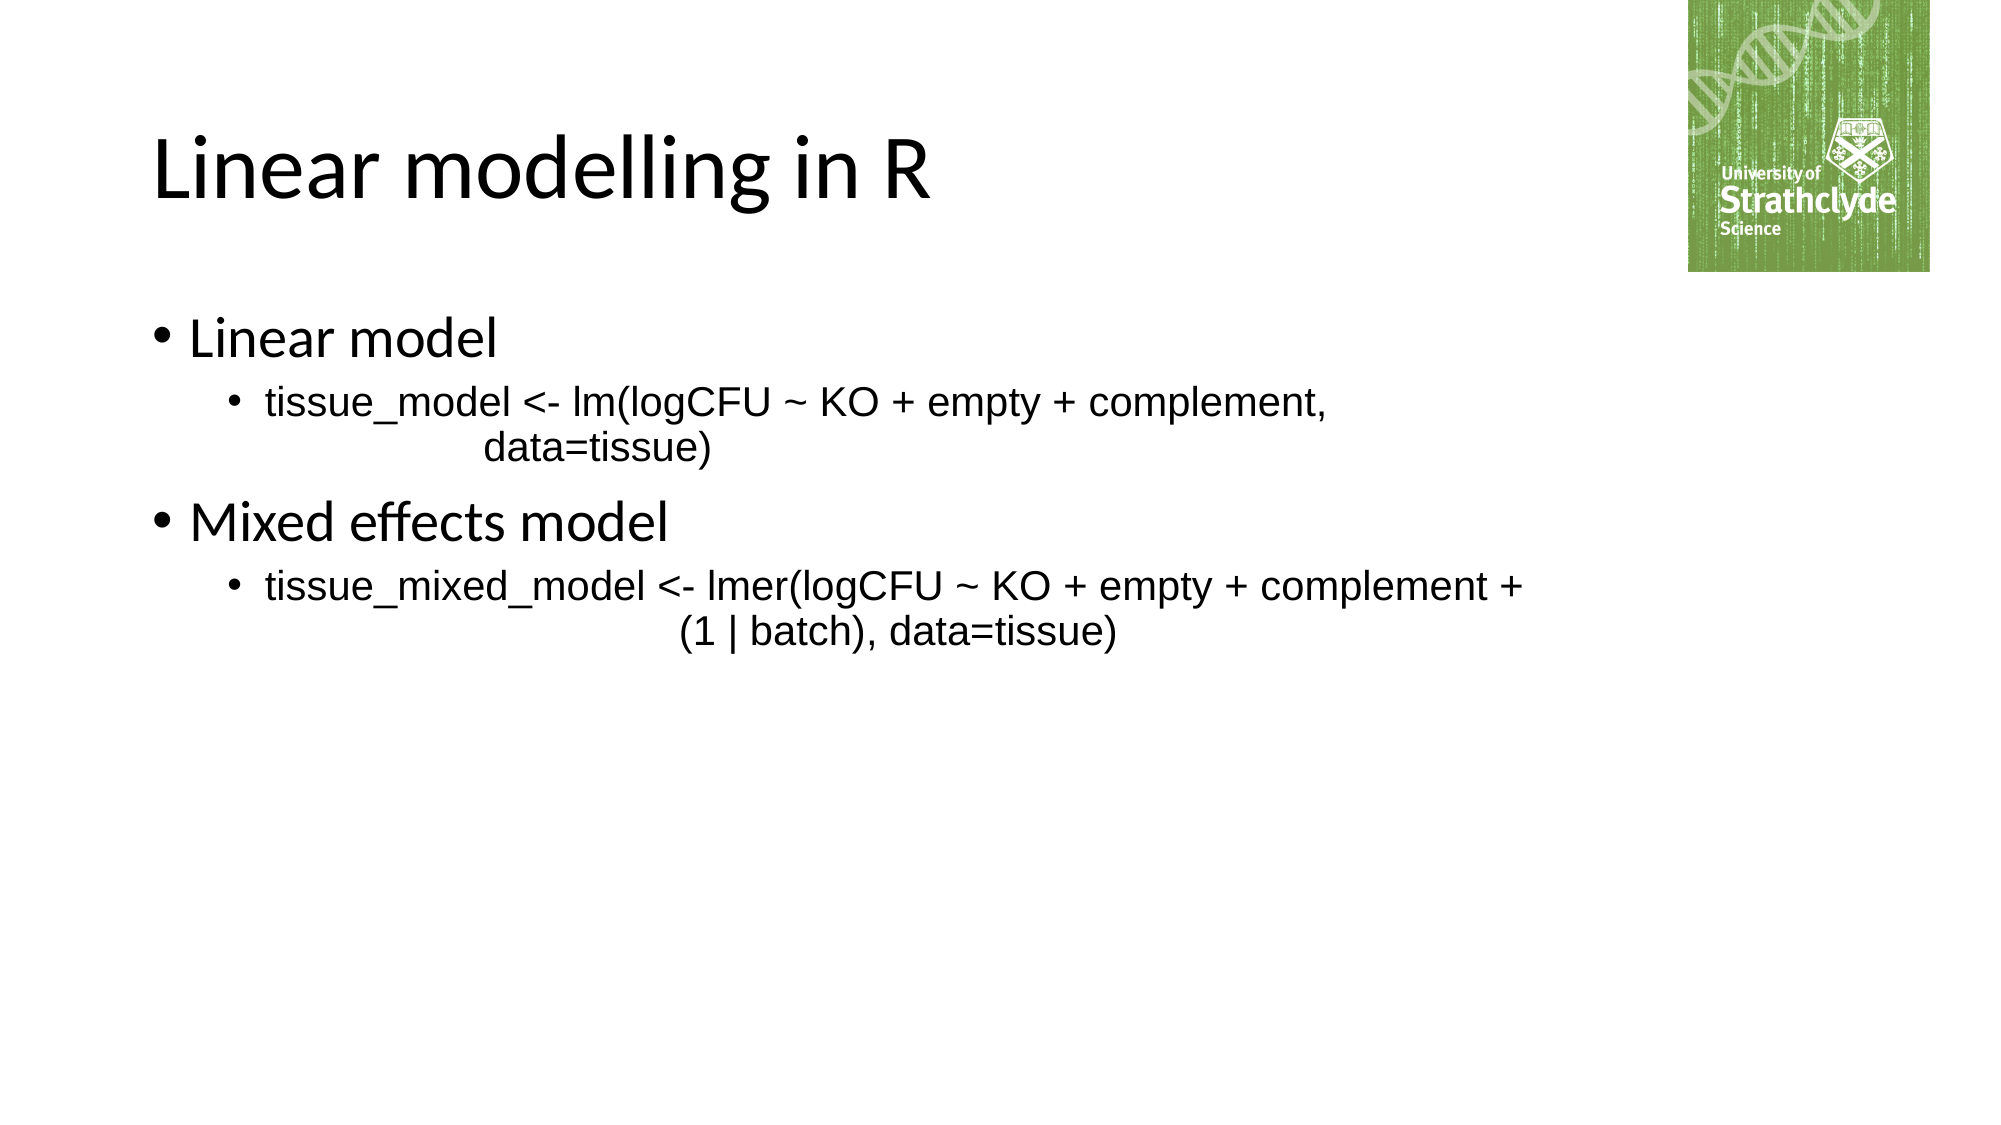

# Linear modelling in R
Linear model
tissue_model <- lm(logCFU ~ KO + empty + complement,
                   data=tissue)
Mixed effects model
tissue_mixed_model <- lmer(logCFU ~ KO + empty + complement +
                                    (1 | batch), data=tissue)